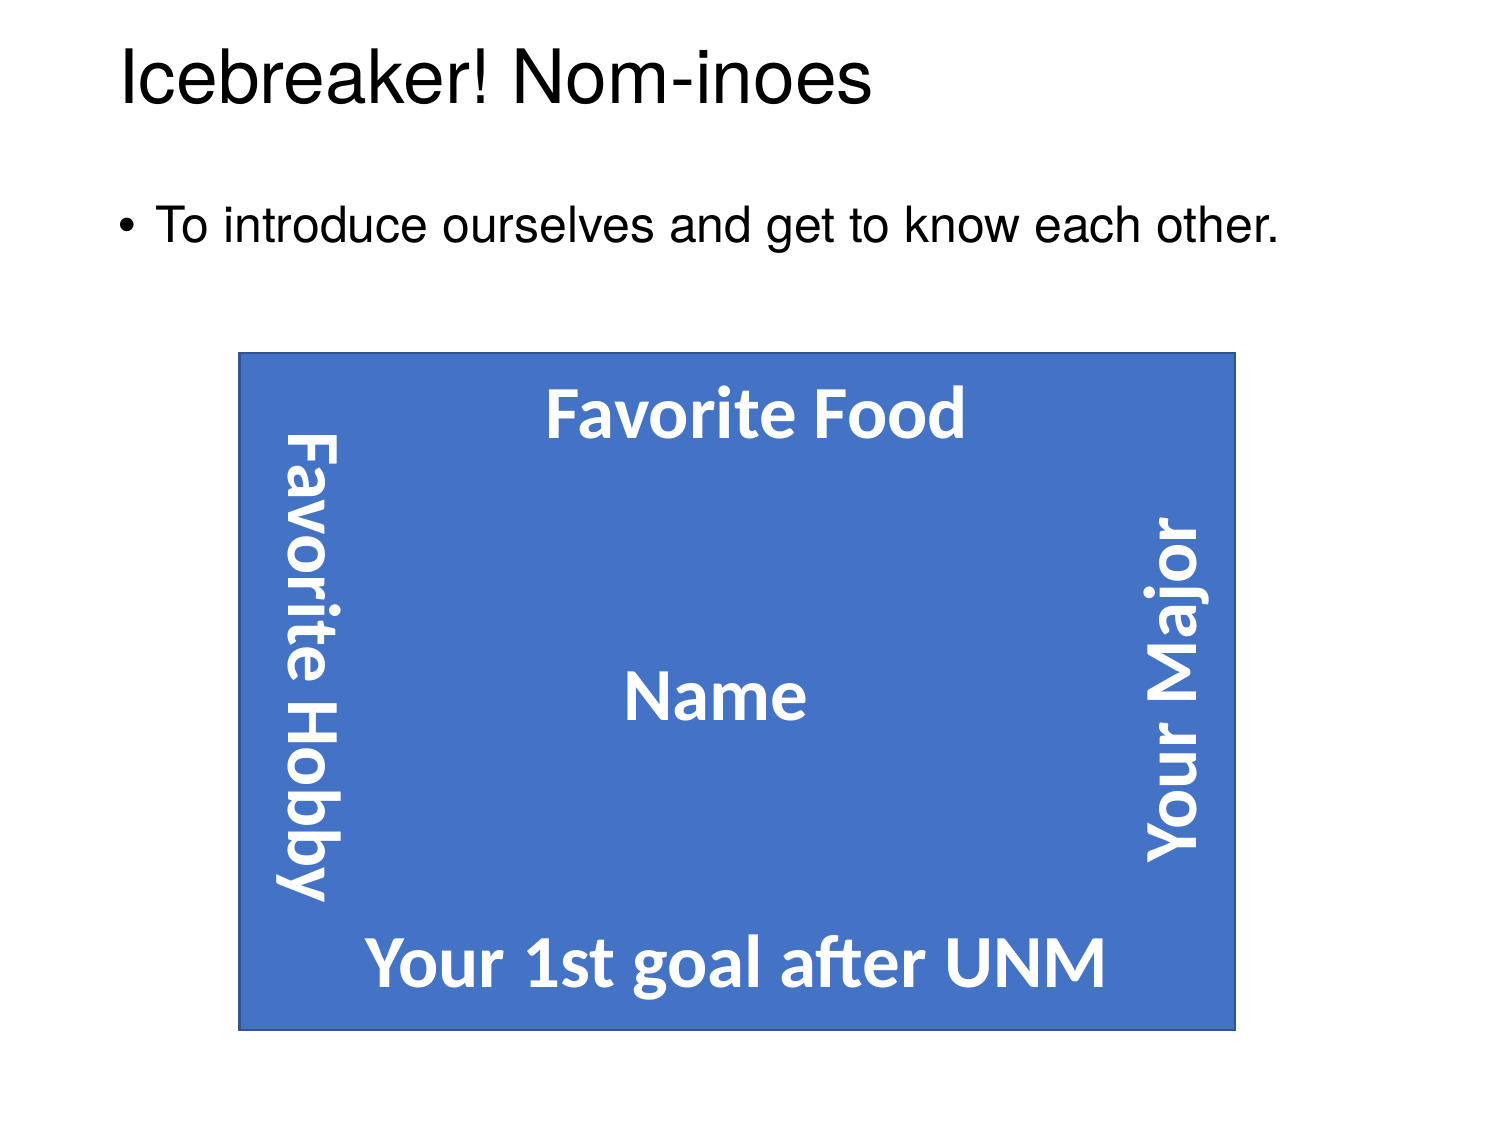

# Icebreaker! Nom-inoes
To introduce ourselves and get to know each other.

Favorite Food
Favorite Hobby
Your Major
Name
Your 1st goal after UNM